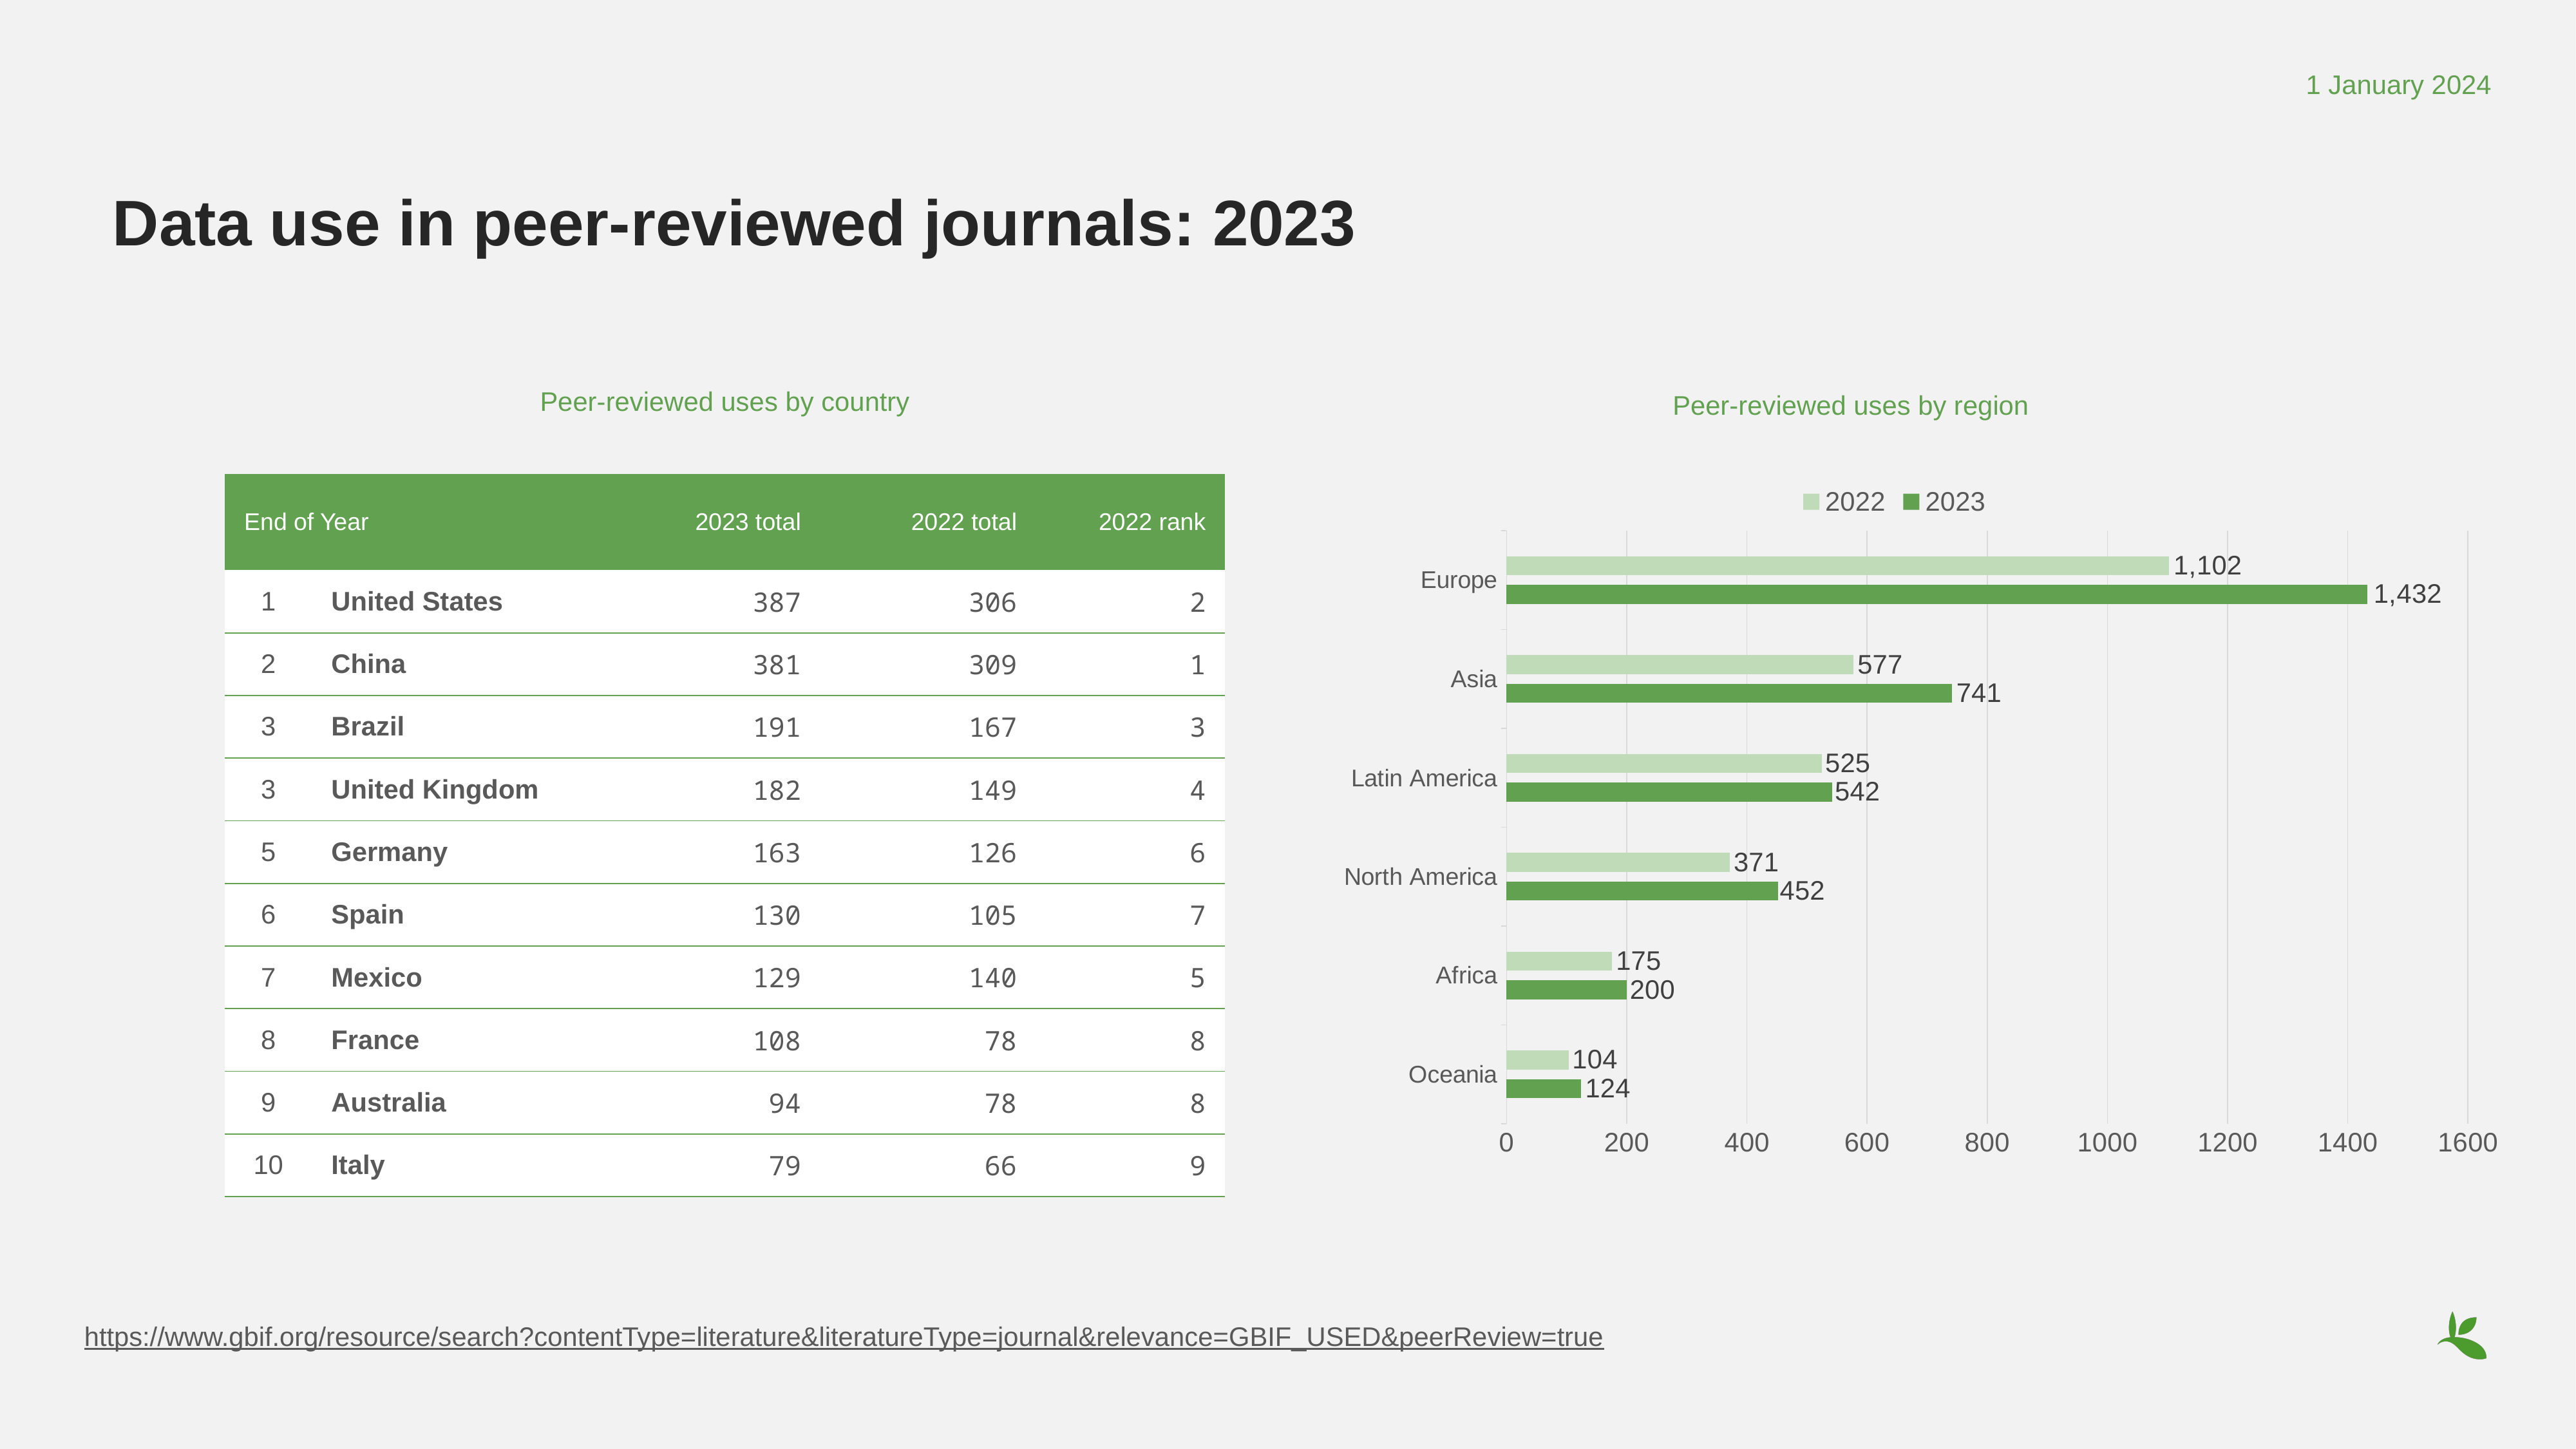

1 January 2024
# Data use in peer-reviewed journals: 2023
Peer-reviewed uses by country
Peer-reviewed uses by region
| End of Year |  |  | 2023 total | 2022 total | 2022 rank |
| --- | --- | --- | --- | --- | --- |
| 1 | United States |  | 387 | 306 | 2 |
| 2 | China |  | 381 | 309 | 1 |
| 3 | Brazil |  | 191 | 167 | 3 |
| 3 | United Kingdom |  | 182 | 149 | 4 |
| 5 | Germany |  | 163 | 126 | 6 |
| 6 | Spain |  | 130 | 105 | 7 |
| 7 | Mexico |  | 129 | 140 | 5 |
| 8 | France |  | 108 | 78 | 8 |
| 9 | Australia |  | 94 | 78 | 8 |
| 10 | Italy |  | 79 | 66 | 9 |

### Chart

| Category | 2023 | 2022 |
|---|---|---|
| Oceania | 124.0 | 104.0 |
| Africa | 200.0 | 175.0 |
| North America | 452.0 | 371.0 |
| Latin America | 542.0 | 525.0 |
| Asia | 741.0 | 577.0 |
| Europe | 1432.0 | 1102.0 |
https://www.gbif.org/resource/search?contentType=literature&literatureType=journal&relevance=GBIF_USED&peerReview=true